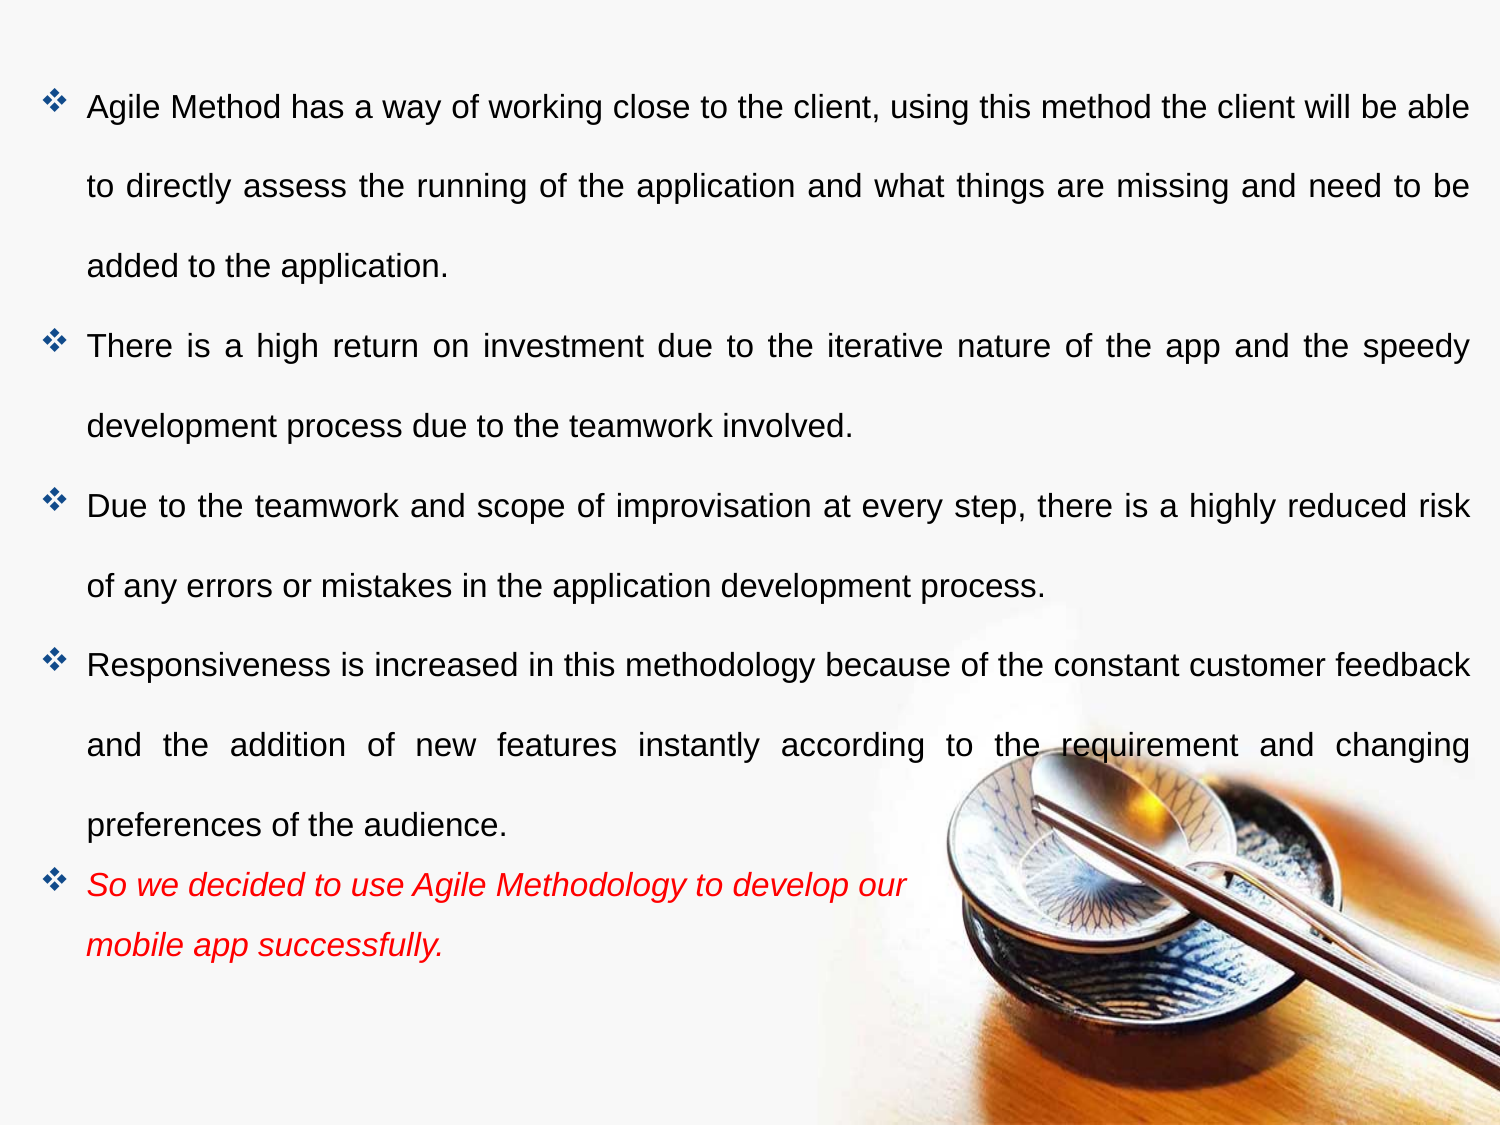

Agile Method has a way of working close to the client, using this method the client will be able to directly assess the running of the application and what things are missing and need to be added to the application.
There is a high return on investment due to the iterative nature of the app and the speedy development process due to the teamwork involved.
Due to the teamwork and scope of improvisation at every step, there is a highly reduced risk of any errors or mistakes in the application development process.
Responsiveness is increased in this methodology because of the constant customer feedback and the addition of new features instantly according to the requirement and changing preferences of the audience.
So we decided to use Agile Methodology to develop our
     mobile app successfully.